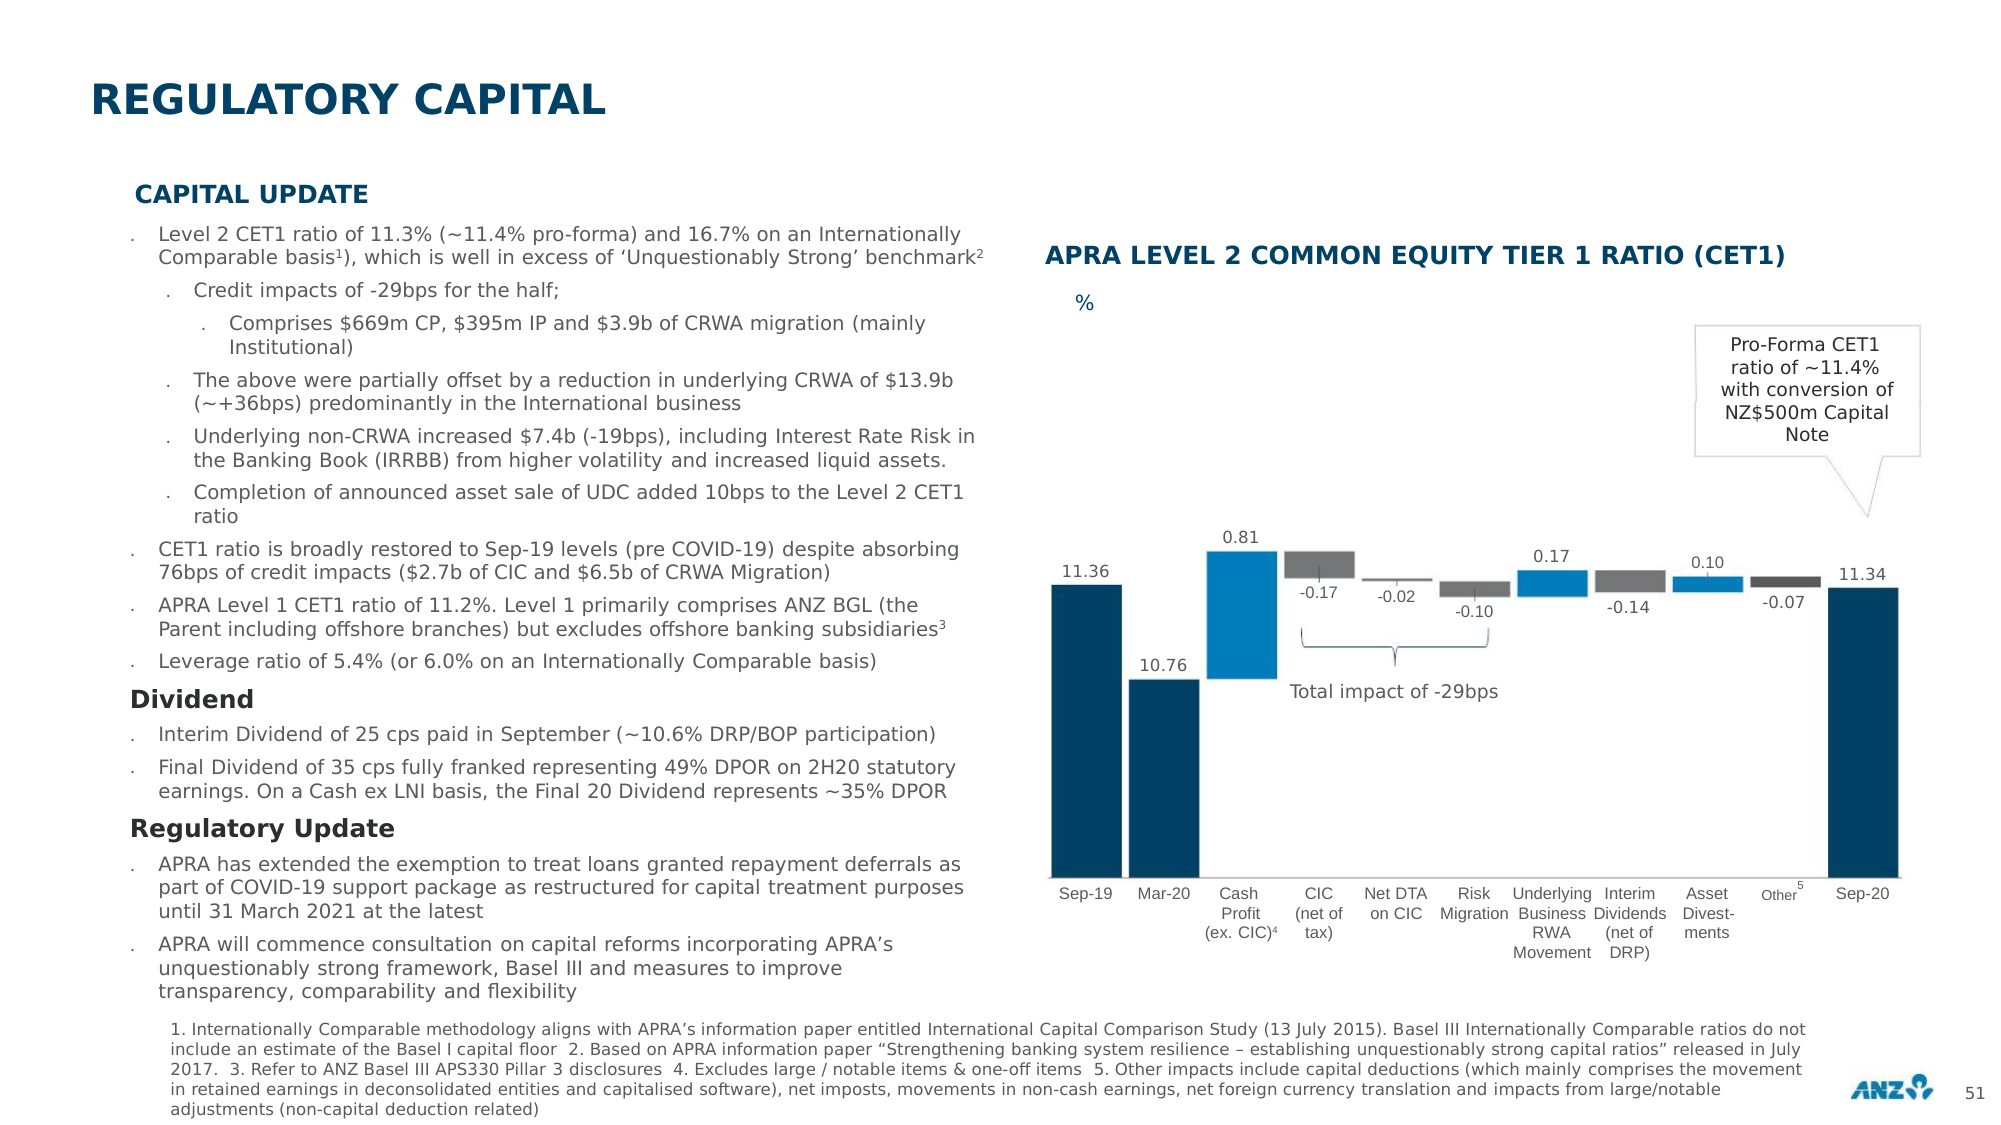

REGULATORY CAPITAL
CAPITAL UPDATE
Level 2 CET1 ratio of 11.3% (~11.4% pro-forma) and 16.7% on an Internationally
Comparable basis1), which is well in excess of ‘Unquestionably Strong’ benchmark2
.
APRA LEVEL 2 COMMON EQUITY TIER 1 RATIO (CET1)
Credit impacts of -29bps for the half;
.
%
Comprises $669m CP, $395m IP and $3.9b of CRWA migration (mainly
Institutional)
.
Pro-Forma CET1
ratio of ~11.4%
with conversion of
NZ$500m Capital
Note
The above were partially offset by a reduction in underlying CRWA of $13.9b
(~+36bps) predominantly in the International business
.
.
.
Underlying non-CRWA increased $7.4b (-19bps), including Interest Rate Risk in
the Banking Book (IRRBB) from higher volatility and increased liquid assets.
Completion of announced asset sale of UDC added 10bps to the Level 2 CET1
ratio
0.81
CET1 ratio is broadly restored to Sep-19 levels (pre COVID-19) despite absorbing
76bps of credit impacts ($2.7b of CIC and $6.5b of CRWA Migration)
.
.
.
0.17
0.10
11.36
11.34
-0.17
-0.02
-0.07
APRA Level 1 CET1 ratio of 11.2%. Level 1 primarily comprises ANZ BGL (the
Parent including offshore branches) but excludes offshore banking subsidiaries3
-0.14
-0.10
Leverage ratio of 5.4% (or 6.0% on an Internationally Comparable basis)
10.76
Total impact of -29bps
Dividend
Interim Dividend of 25 cps paid in September (~10.6% DRP/BOP participation)
.
.
Final Dividend of 35 cps fully franked representing 49% DPOR on 2H20 statutory
earnings. On a Cash ex LNI basis, the Final 20 Dividend represents ~35% DPOR
Regulatory Update
APRA has extended the exemption to treat loans granted repayment deferrals as
part of COVID-19 support package as restructured for capital treatment purposes
until 31 March 2021 at the latest
.
Sep-19 Mar-20
Cash
Profit
(ex. CIC)4
CIC
(net of
tax)
Net DTA
on CIC Migration Business Dividends Divest-
RWA (net of ments
Movement DRP)
Risk Underlying Interim
Asset
Sep-20
Other5
APRA will commence consultation on capital reforms incorporating APRA’s
unquestionably strong framework, Basel III and measures to improve
transparency, comparability and flexibility
.
1. Internationally Comparable methodology aligns with APRA’s information paper entitled International Capital Comparison Study (13 July 2015). Basel III Internationally Comparable ratios do not
include an estimate of the Basel I capital floor 2. Based on APRA information paper “Strengthening banking system resilience – establishing unquestionably strong capital ratios” released in July
2017. 3. Refer to ANZ Basel III APS330 Pillar 3 disclosures 4. Excludes large / notable items & one-off items 5. Other impacts include capital deductions (which mainly comprises the movement
in retained earnings in deconsolidated entities and capitalised software), net imposts, movements in non-cash earnings, net foreign currency translation and impacts from large/notable
adjustments (non-capital deduction related)
51